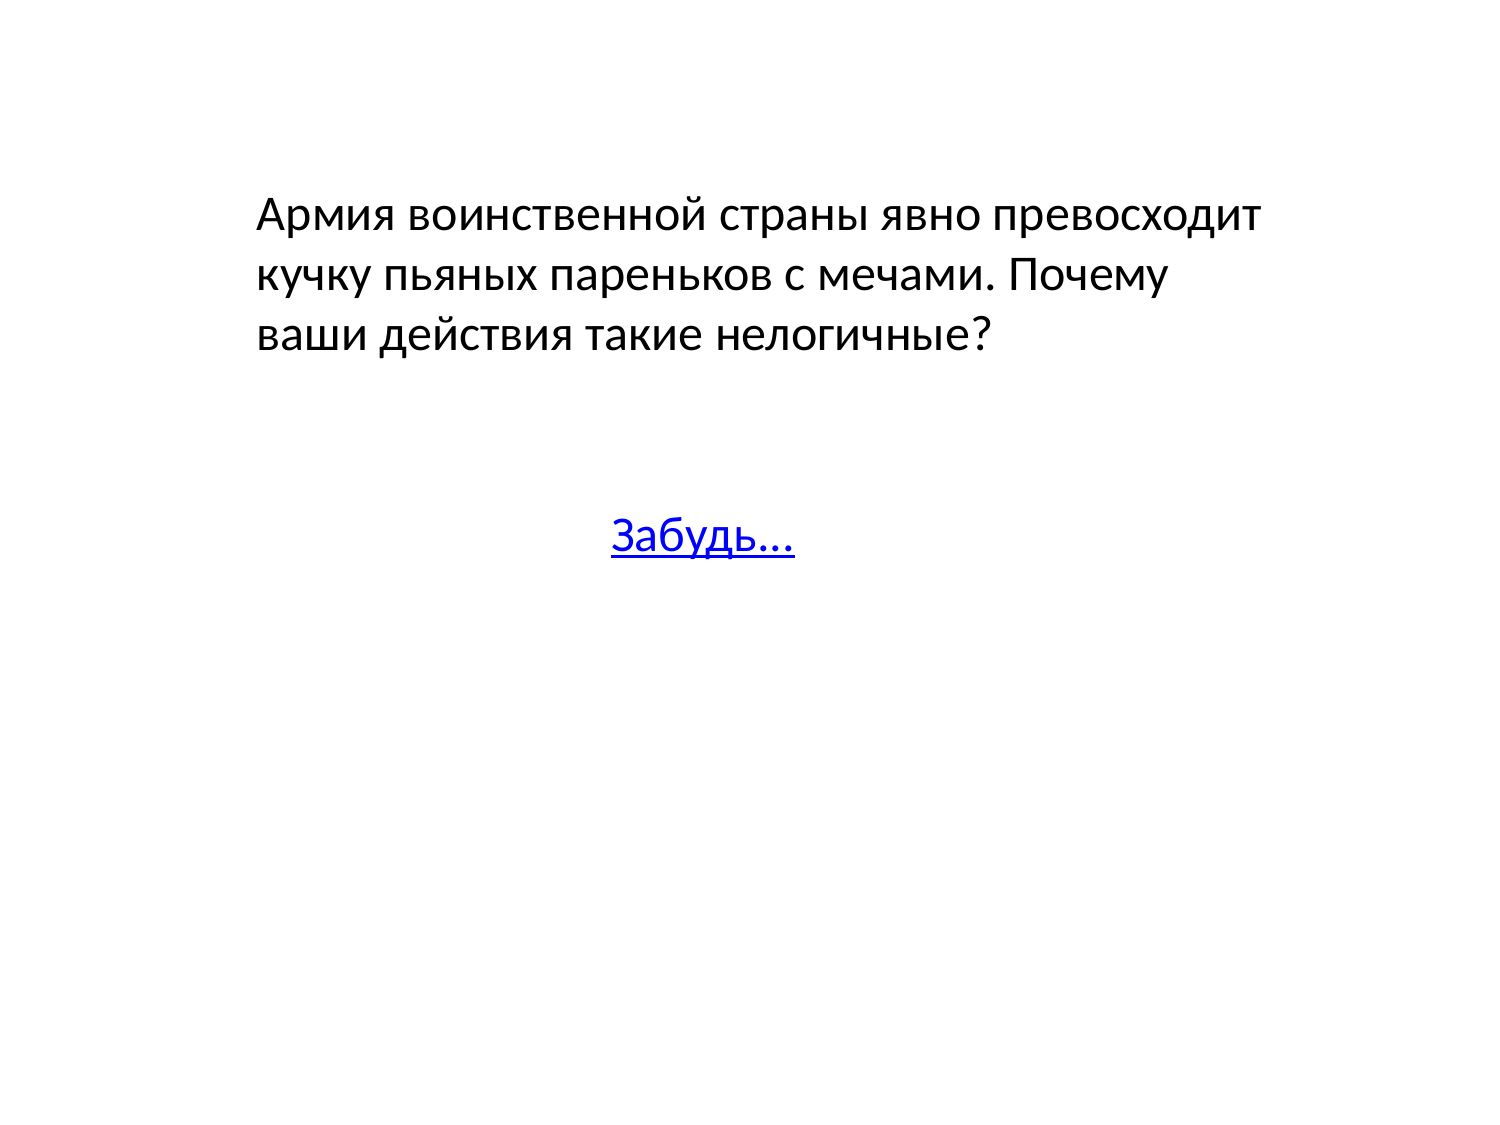

Армия воинственной страны явно превосходит кучку пьяных пареньков с мечами. Почему ваши действия такие нелогичные?
Забудь...